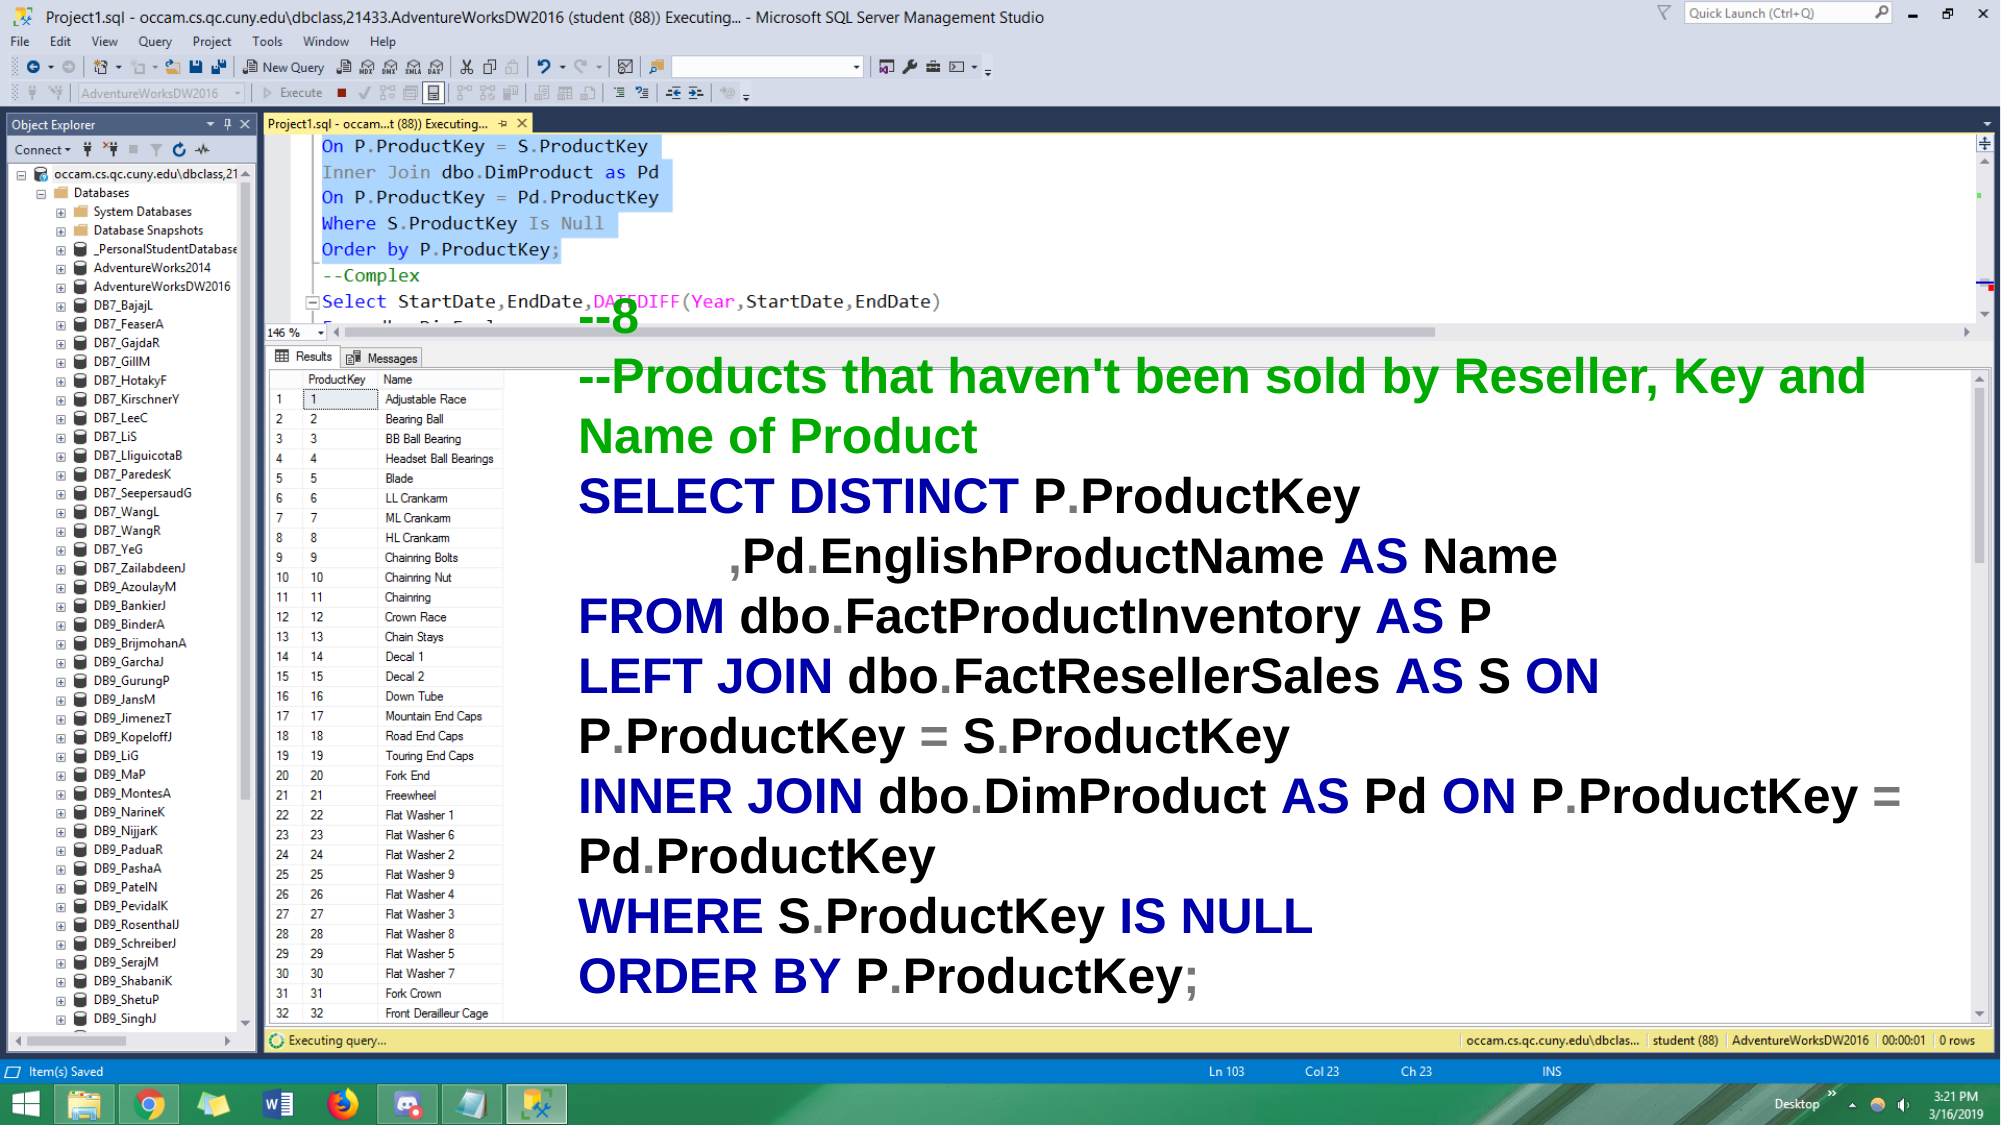

# --8
--Products that haven't been sold by Reseller, Key and Name of Product
SELECT DISTINCT P.ProductKey
	,Pd.EnglishProductName AS Name
FROM dbo.FactProductInventory AS P
LEFT JOIN dbo.FactResellerSales AS S ON P.ProductKey = S.ProductKey
INNER JOIN dbo.DimProduct AS Pd ON P.ProductKey = Pd.ProductKey
WHERE S.ProductKey IS NULL
ORDER BY P.ProductKey;